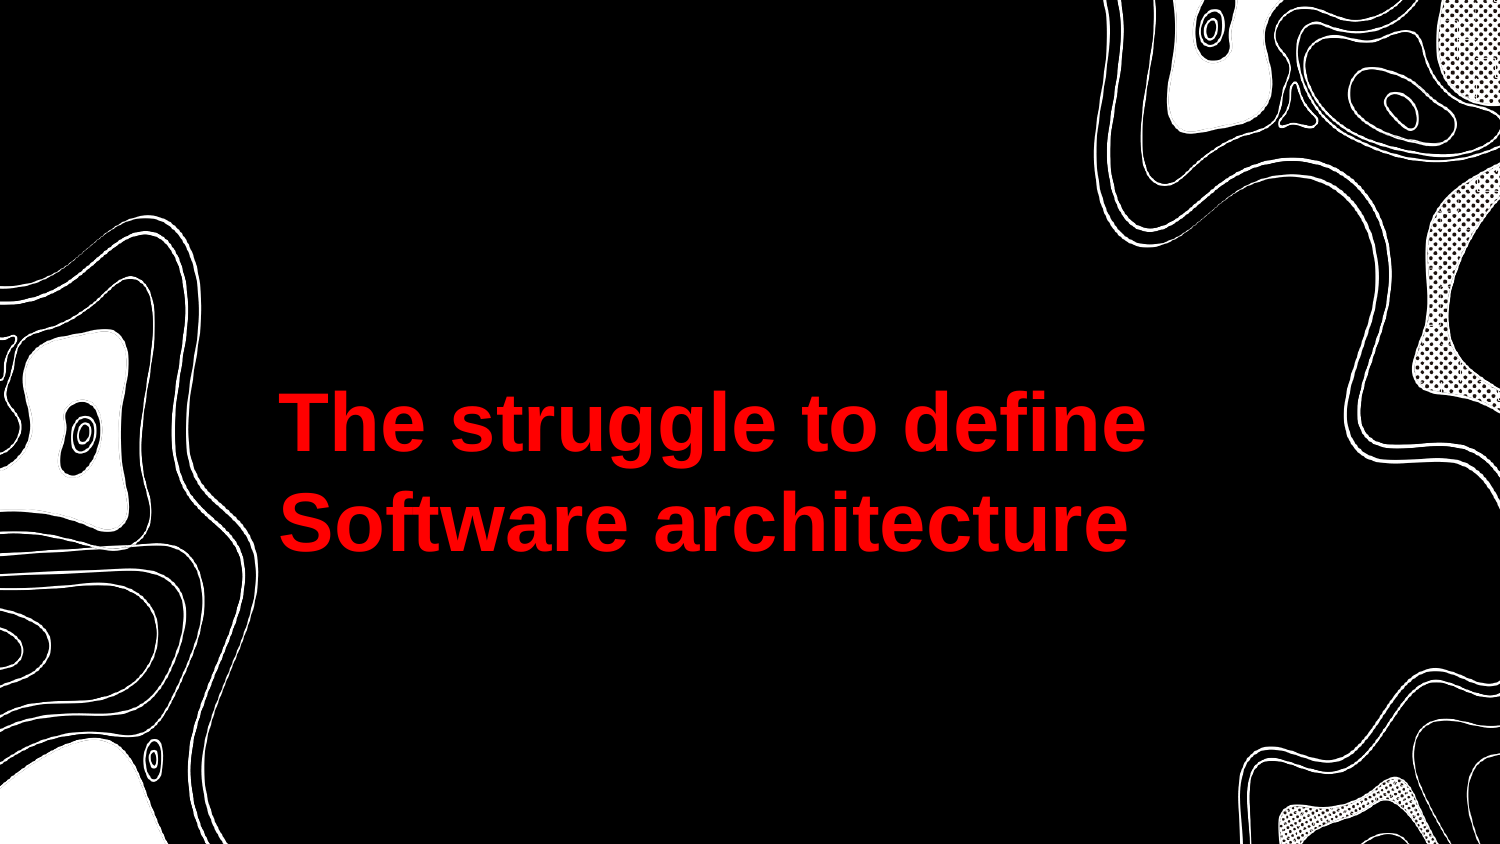

# The struggle to define   	Software architecture